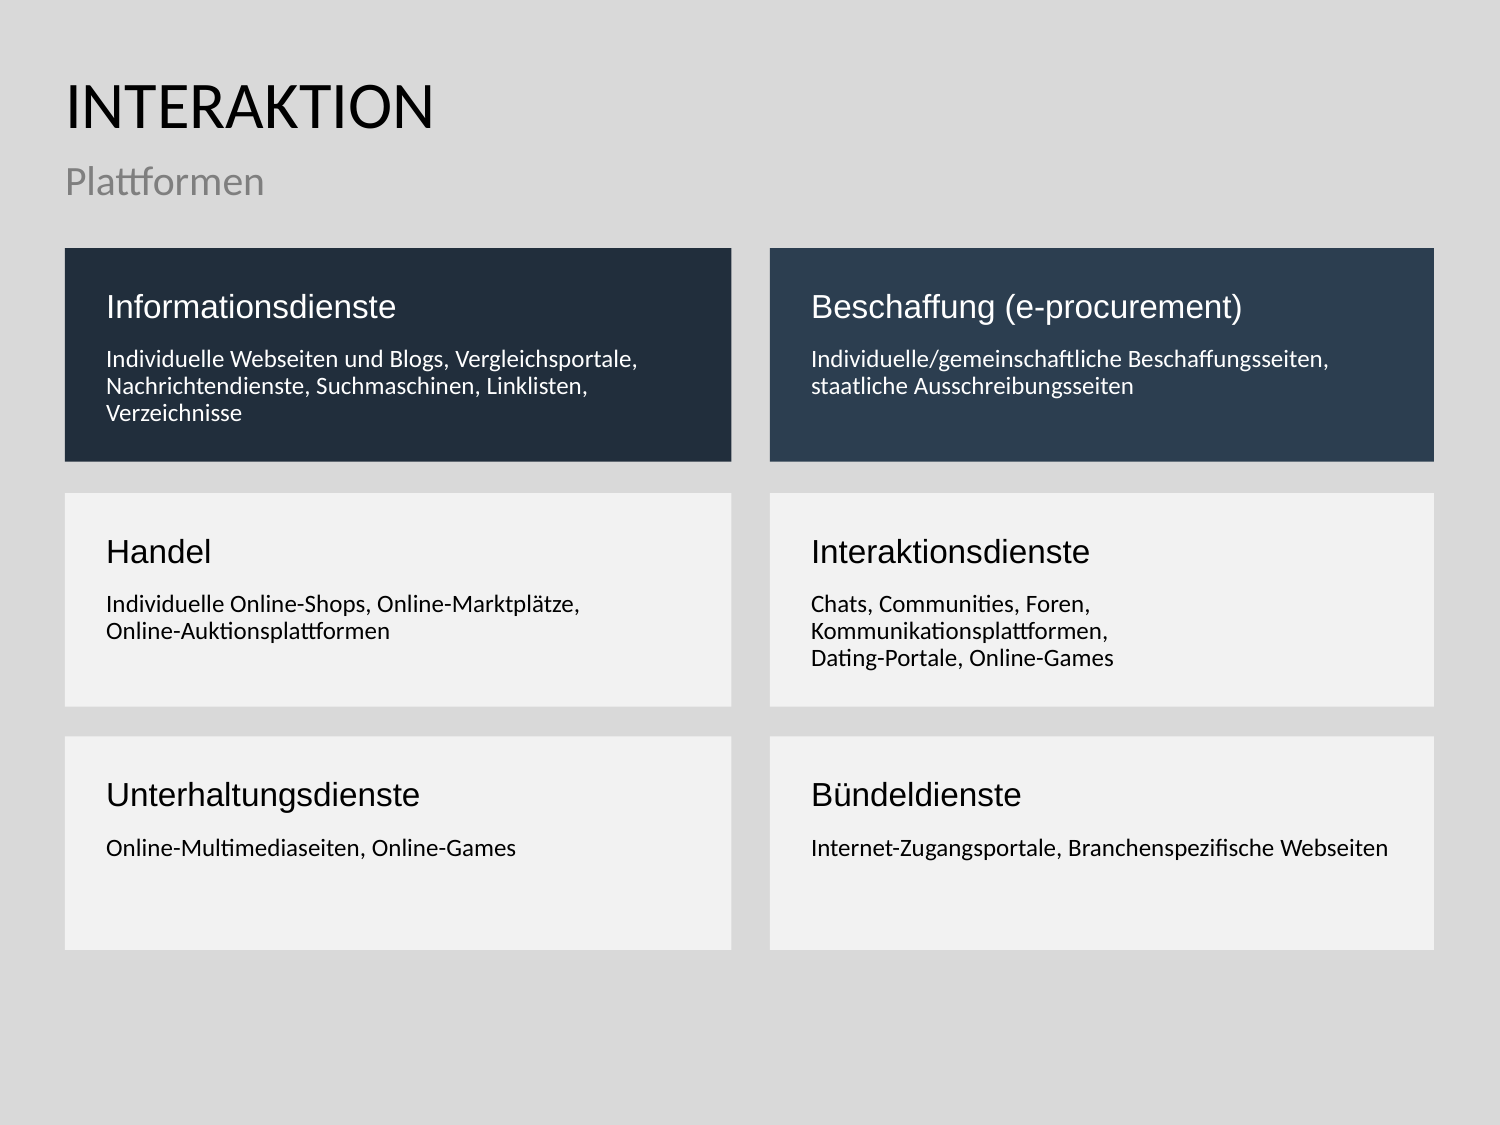

# INTERAKTION
Plattformen
Informationsdienste
Individuelle Webseiten und Blogs, Vergleichsportale, Nachrichtendienste, Suchmaschinen, Linklisten, Verzeichnisse
Beschaffung (e-procurement)
Individuelle/gemeinschaftliche Beschaffungsseiten,
staatliche Ausschreibungsseiten
Handel
Individuelle Online-Shops, Online-Marktplätze,
Online-Auktionsplattformen
Interaktionsdienste
Chats, Communities, Foren, Kommunikationsplattformen,
Dating-Portale, Online-Games
Unterhaltungsdienste
Online-Multimediaseiten, Online-Games
Bündeldienste
Internet-Zugangsportale, Branchenspezifische Webseiten